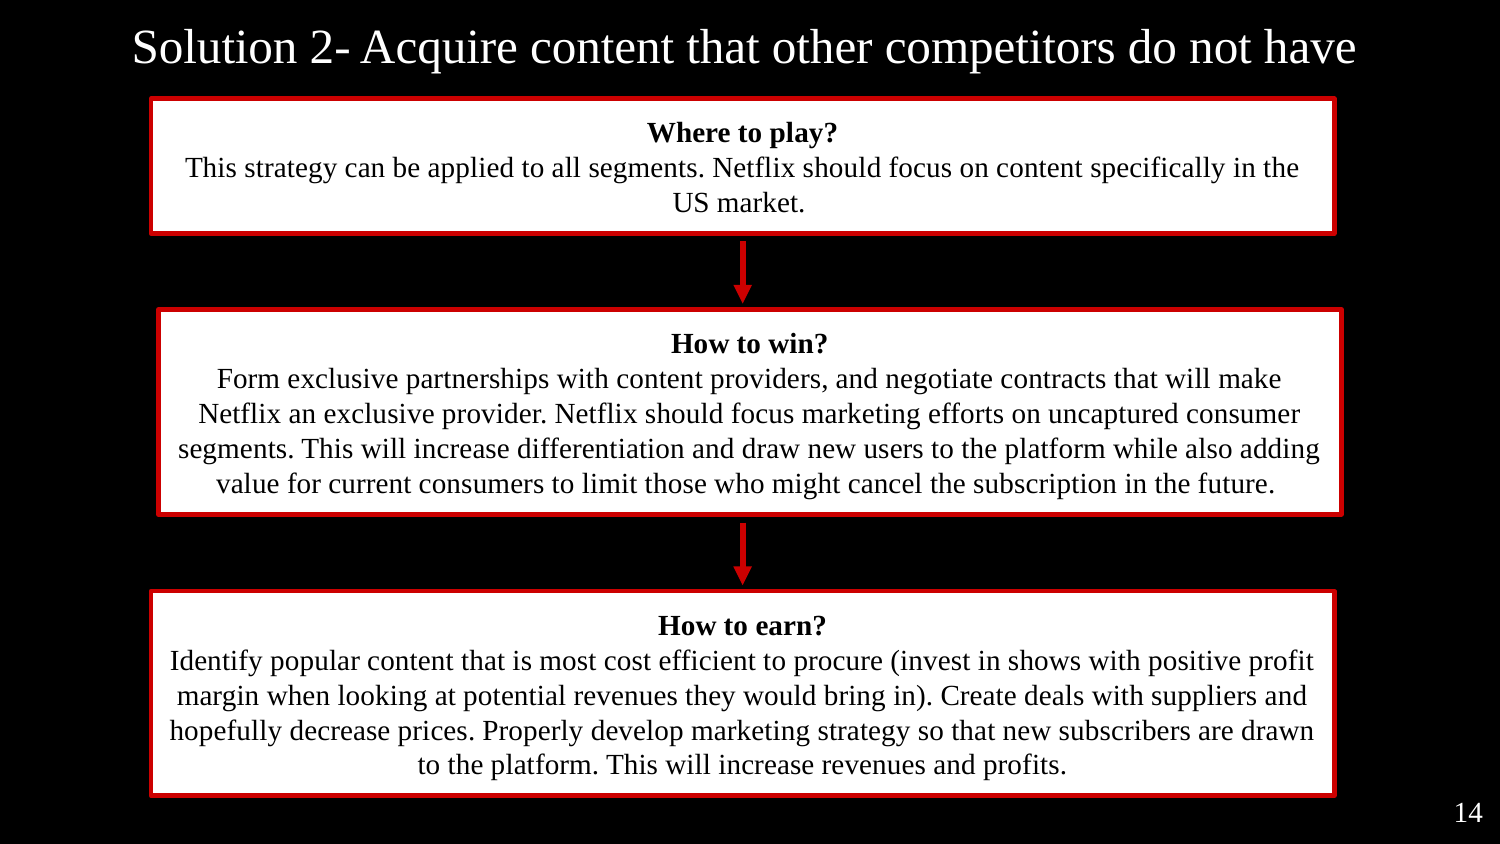

# Solution 2- Acquire content that other competitors do not have
Where to play?
This strategy can be applied to all segments. Netflix should focus on content specifically in the US market.
How to win?
Form exclusive partnerships with content providers, and negotiate contracts that will make Netflix an exclusive provider. Netflix should focus marketing efforts on uncaptured consumer segments. This will increase differentiation and draw new users to the platform while also adding value for current consumers to limit those who might cancel the subscription in the future.
How to earn?
Identify popular content that is most cost efficient to procure (invest in shows with positive profit margin when looking at potential revenues they would bring in). Create deals with suppliers and hopefully decrease prices. Properly develop marketing strategy so that new subscribers are drawn to the platform. This will increase revenues and profits.
14